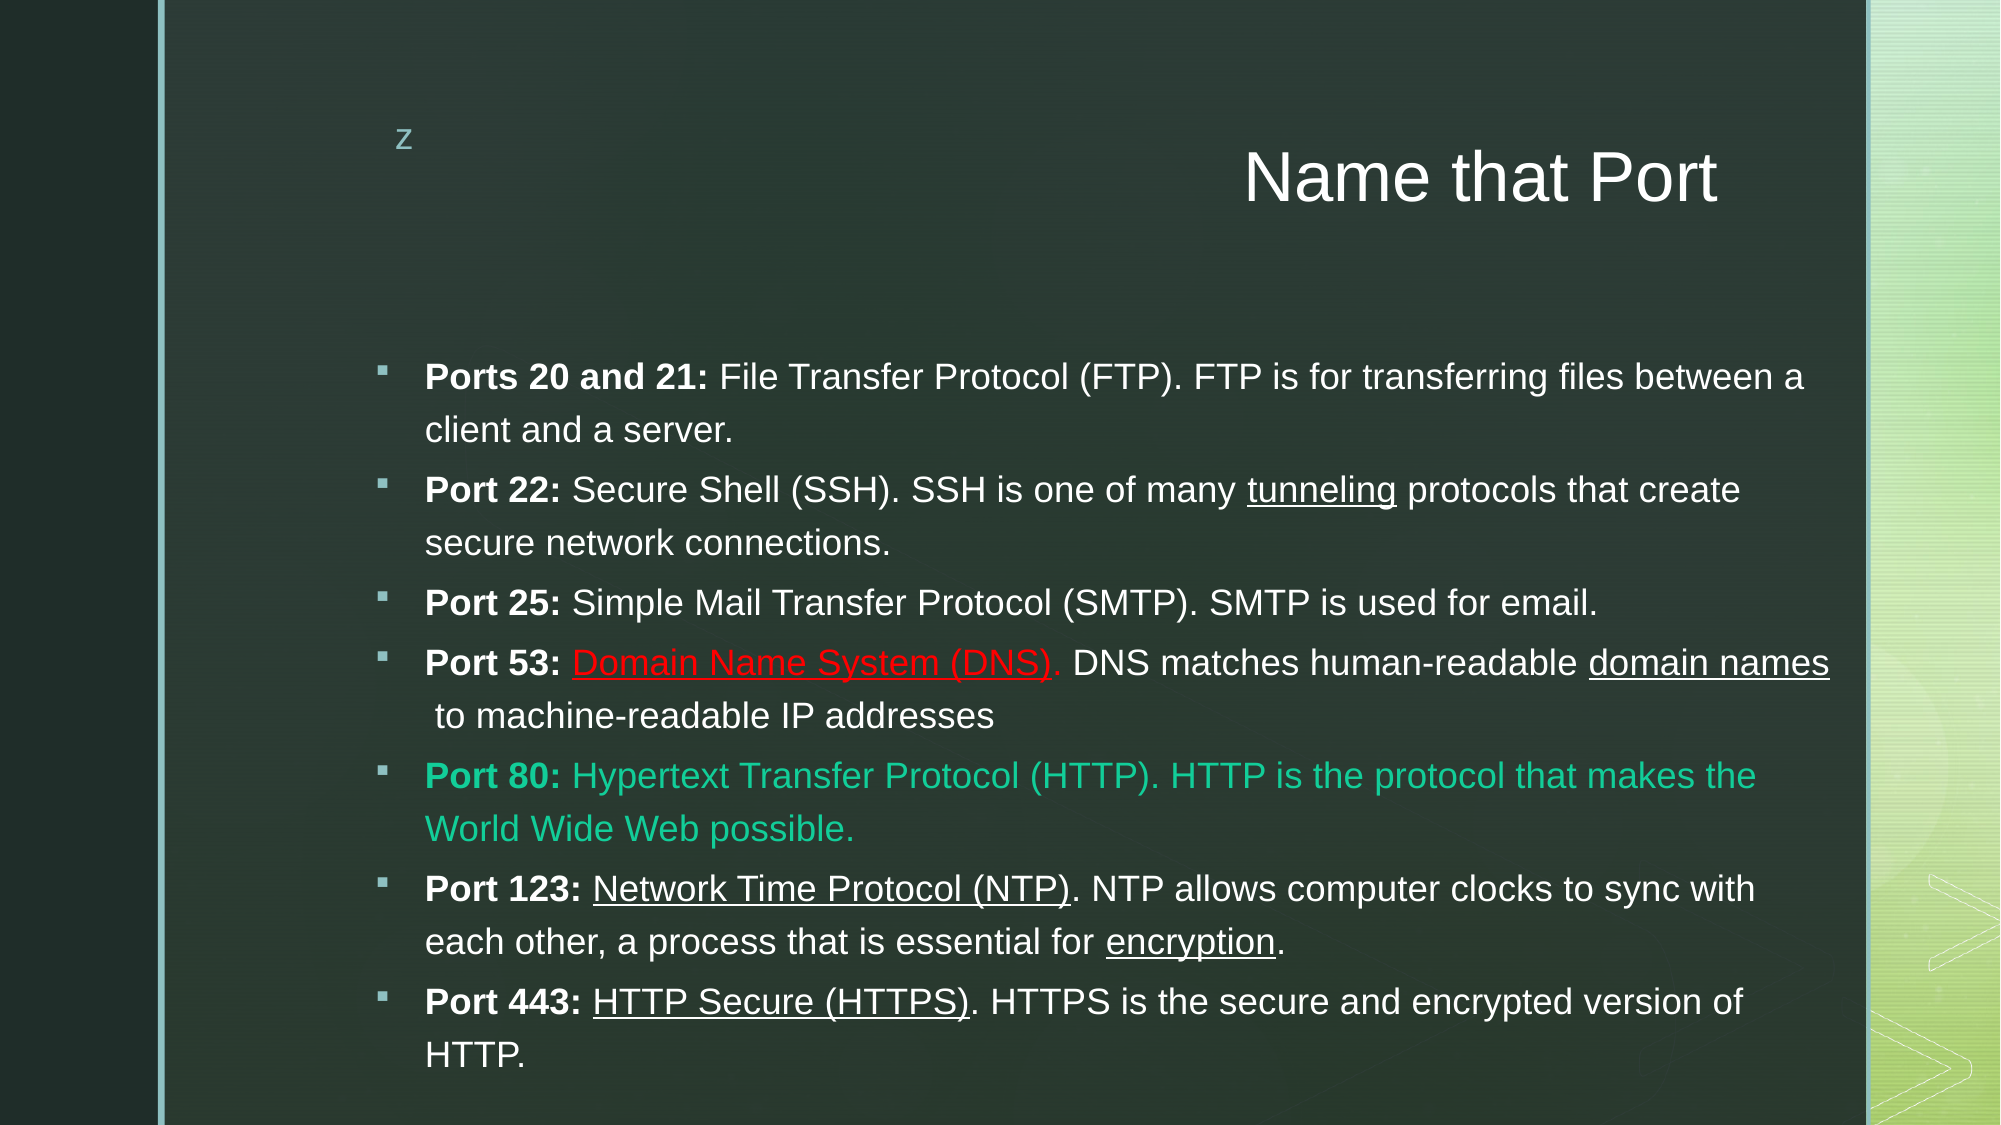

# Name that Port
Ports 20 and 21: File Transfer Protocol (FTP). FTP is for transferring files between a client and a server.
Port 22: Secure Shell (SSH). SSH is one of many tunneling protocols that create secure network connections.
Port 25: Simple Mail Transfer Protocol (SMTP). SMTP is used for email.
Port 53: Domain Name System (DNS). DNS matches human-readable domain names to machine-readable IP addresses
Port 80: Hypertext Transfer Protocol (HTTP). HTTP is the protocol that makes the World Wide Web possible.
Port 123: Network Time Protocol (NTP). NTP allows computer clocks to sync with each other, a process that is essential for encryption.
Port 443: HTTP Secure (HTTPS). HTTPS is the secure and encrypted version of HTTP.